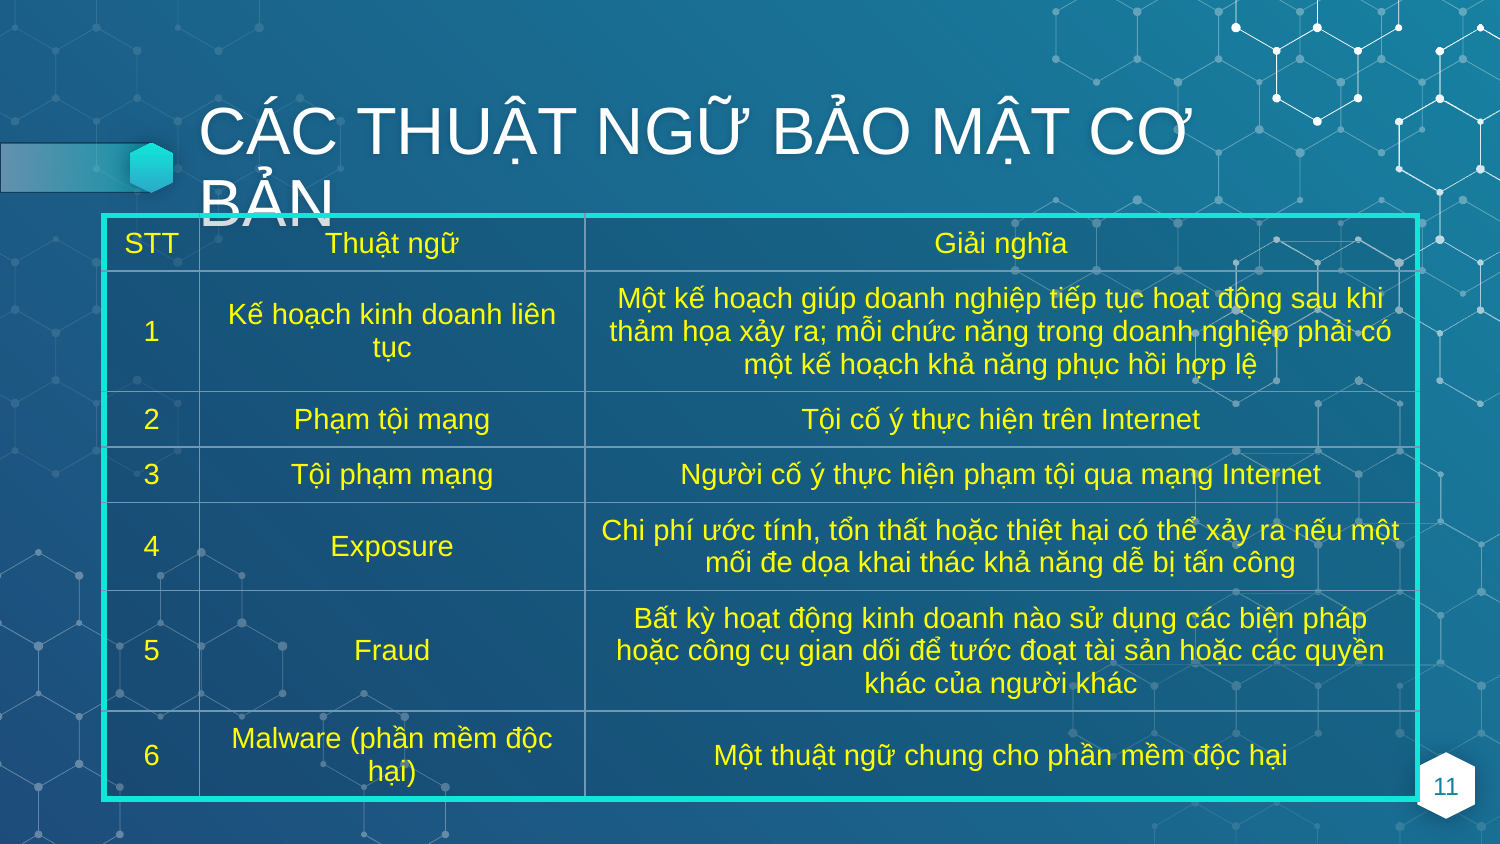

# CÁC THUẬT NGỮ BẢO MẬT CƠ BẢN
| STT | Thuật ngữ | Giải nghĩa |
| --- | --- | --- |
| 1 | Kế hoạch kinh doanh liên tục | Một kế hoạch giúp doanh nghiệp tiếp tục hoạt động sau khi thảm họa xảy ra; mỗi chức năng trong doanh nghiệp phải có một kế hoạch khả năng phục hồi hợp lệ |
| 2 | Phạm tội mạng | Tội cố ý thực hiện trên Internet |
| 3 | Tội phạm mạng | Người cố ý thực hiện phạm tội qua mạng Internet |
| 4 | Exposure | Chi phí ước tính, tổn thất hoặc thiệt hại có thể xảy ra nếu một mối đe dọa khai thác khả năng dễ bị tấn công |
| 5 | Fraud | Bất kỳ hoạt động kinh doanh nào sử dụng các biện pháp hoặc công cụ gian dối để tước đoạt tài sản hoặc các quyền khác của người khác |
| 6 | Malware (phần mềm độc hại) | Một thuật ngữ chung cho phần mềm độc hại |
11